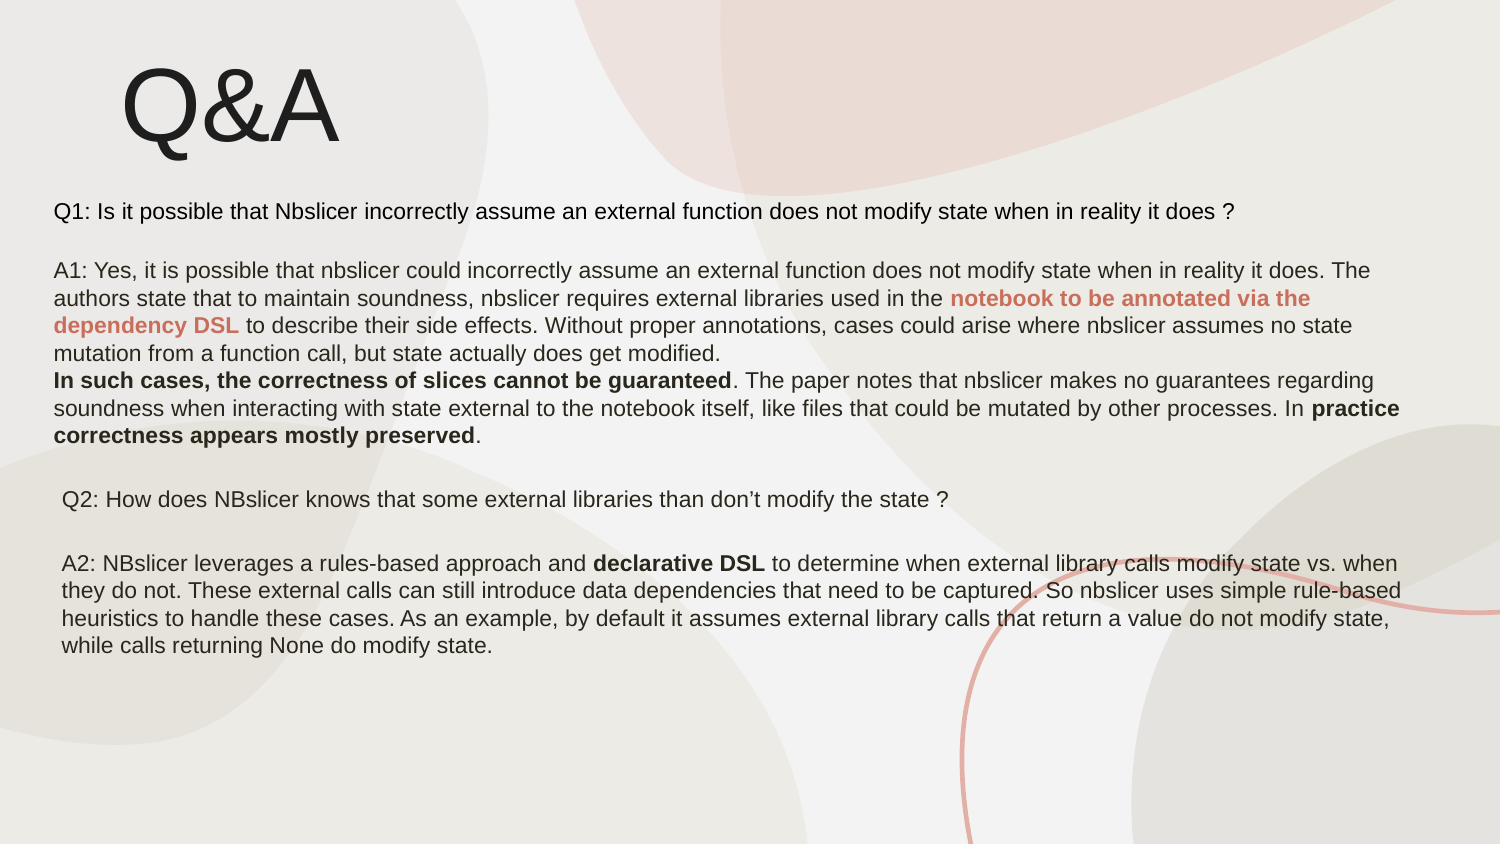

# Q&A
Q1: Is it possible that Nbslicer incorrectly assume an external function does not modify state when in reality it does ?
A1: Yes, it is possible that nbslicer could incorrectly assume an external function does not modify state when in reality it does. The authors state that to maintain soundness, nbslicer requires external libraries used in the notebook to be annotated via the dependency DSL to describe their side effects. Without proper annotations, cases could arise where nbslicer assumes no state mutation from a function call, but state actually does get modified.
In such cases, the correctness of slices cannot be guaranteed. The paper notes that nbslicer makes no guarantees regarding soundness when interacting with state external to the notebook itself, like files that could be mutated by other processes. In practice correctness appears mostly preserved.
Q2: How does NBslicer knows that some external libraries than don’t modify the state ?
A2: NBslicer leverages a rules-based approach and declarative DSL to determine when external library calls modify state vs. when they do not. These external calls can still introduce data dependencies that need to be captured. So nbslicer uses simple rule-based heuristics to handle these cases. As an example, by default it assumes external library calls that return a value do not modify state, while calls returning None do modify state.